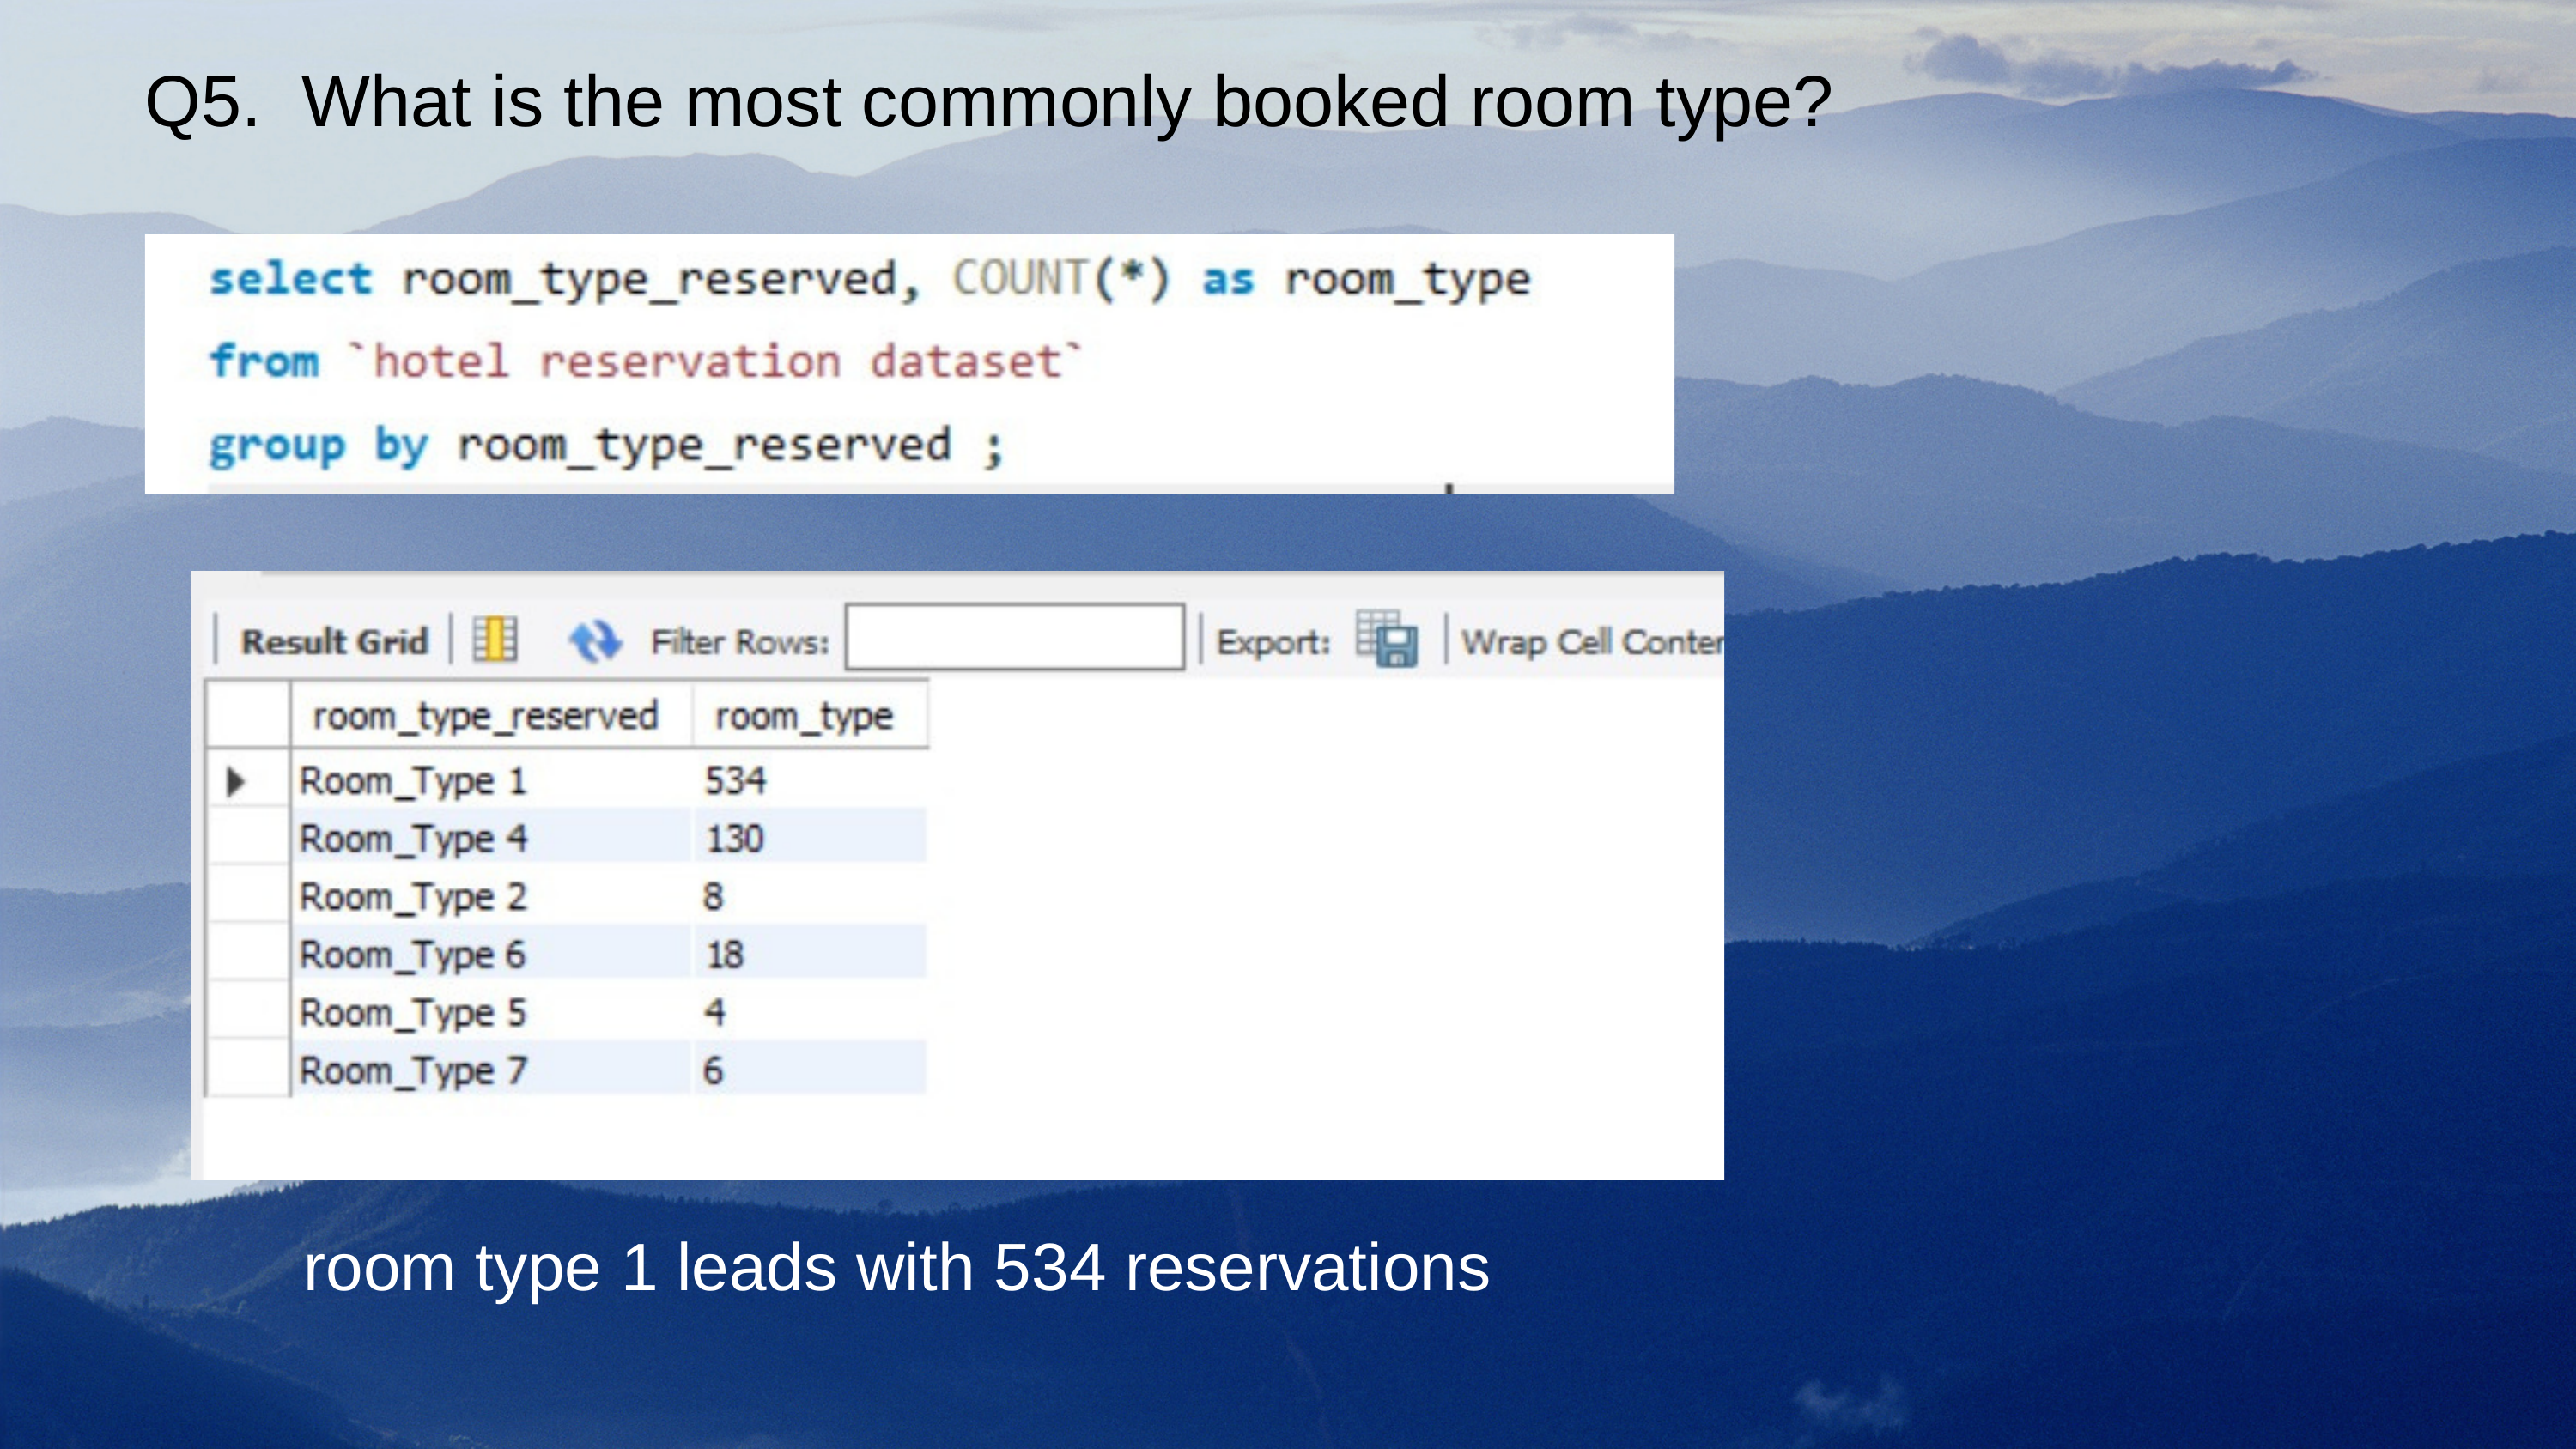

Q5.  What is the most commonly booked room type?

room type 1 leads with 534 reservations